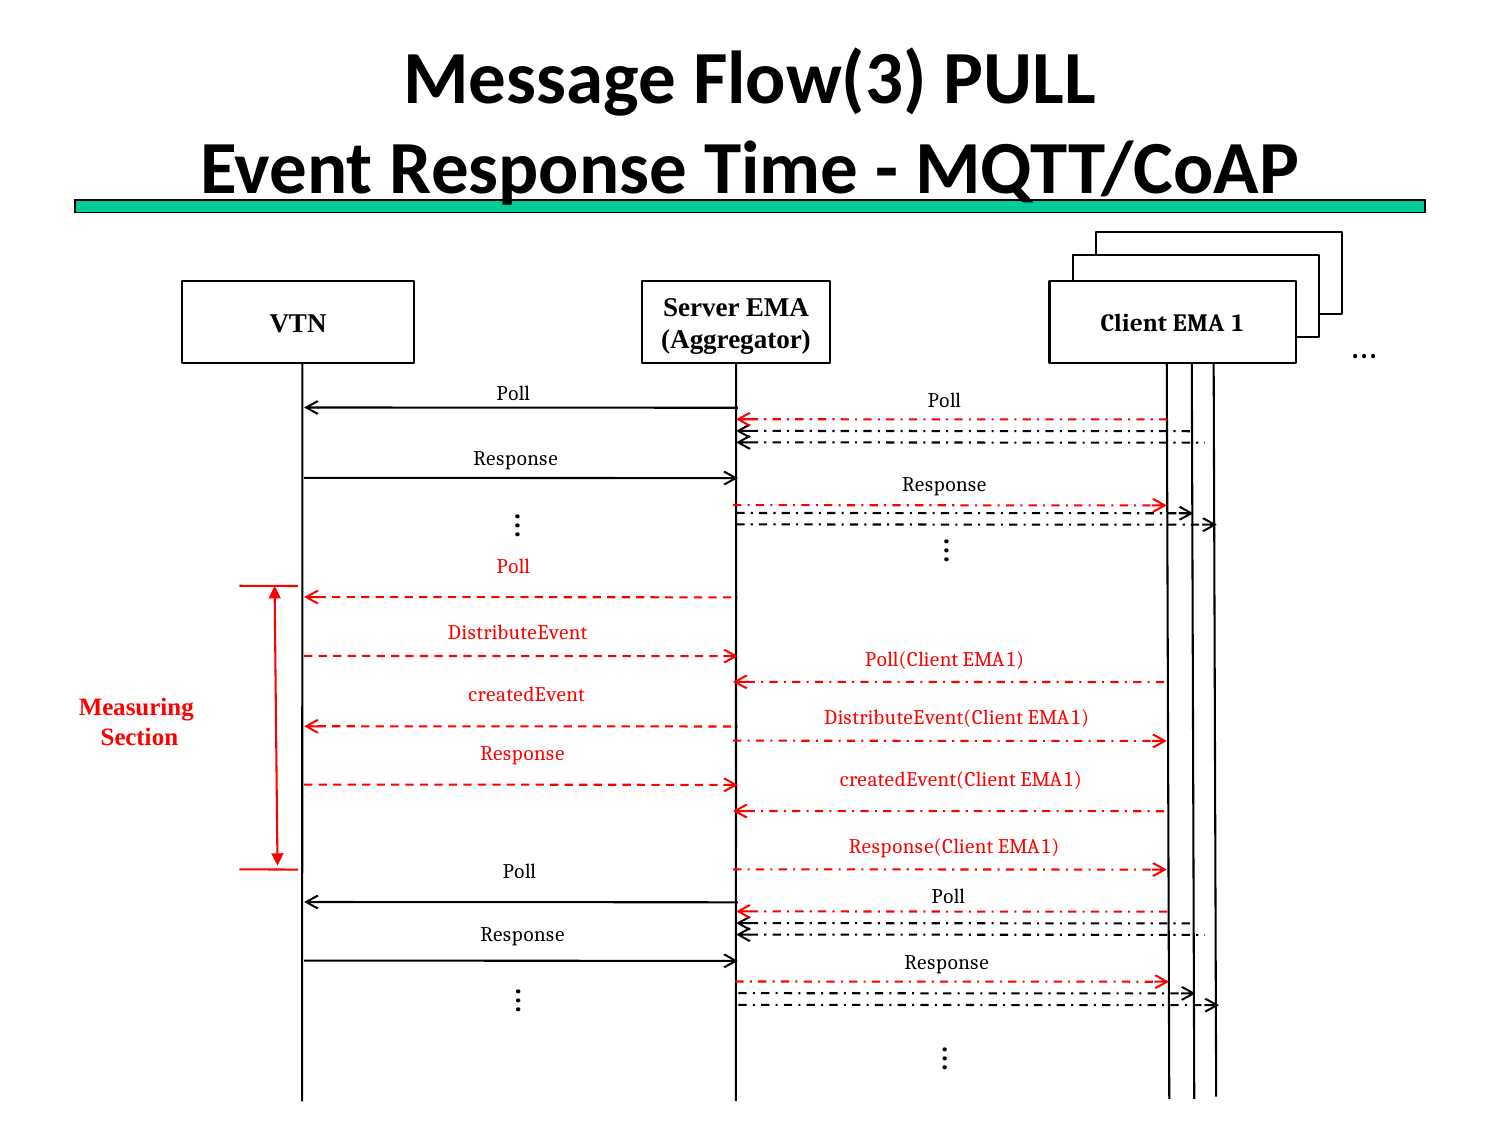

# Message Flow(3) PULL Event Response Time - MQTT/CoAP
CEMA
CEMA
VTN
Server EMA
(Aggregator)
Client EMA 1
…
Poll
Poll
Response
Response
…
…
Poll
DistributeEvent
Poll(Client EMA1)
createdEvent
Measuring
 Section
DistributeEvent(Client EMA1)
Response
createdEvent(Client EMA1)
Response(Client EMA1)
Poll
Poll
Response
Response
…
…